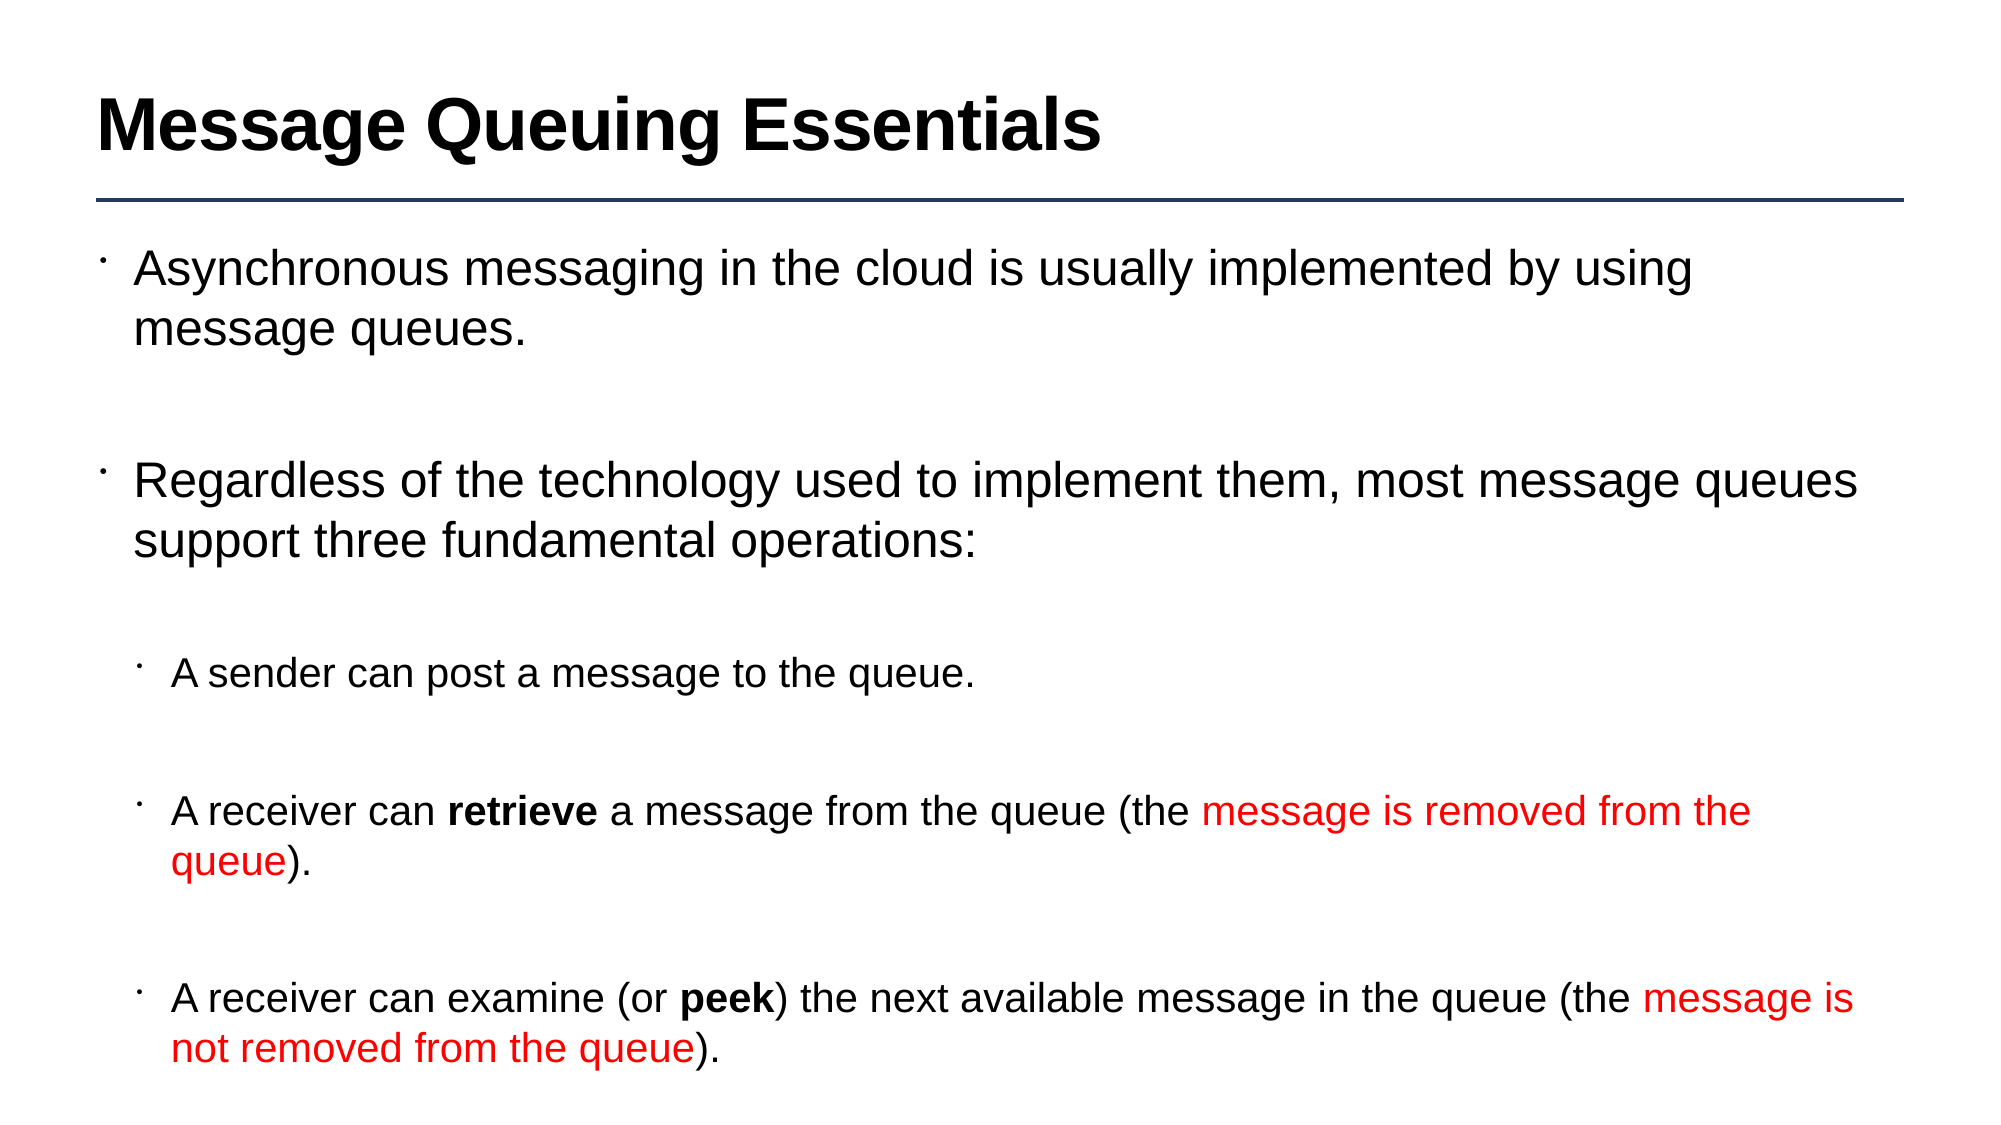

# Message Queuing Essentials
Asynchronous messaging in the cloud is usually implemented by using message queues.

Regardless of the technology used to implement them, most message queues support three fundamental operations:

A sender can post a message to the queue.

A receiver can retrieve a message from the queue (the message is removed from the queue).

A receiver can examine (or peek) the next available message in the queue (the message is not removed from the queue).